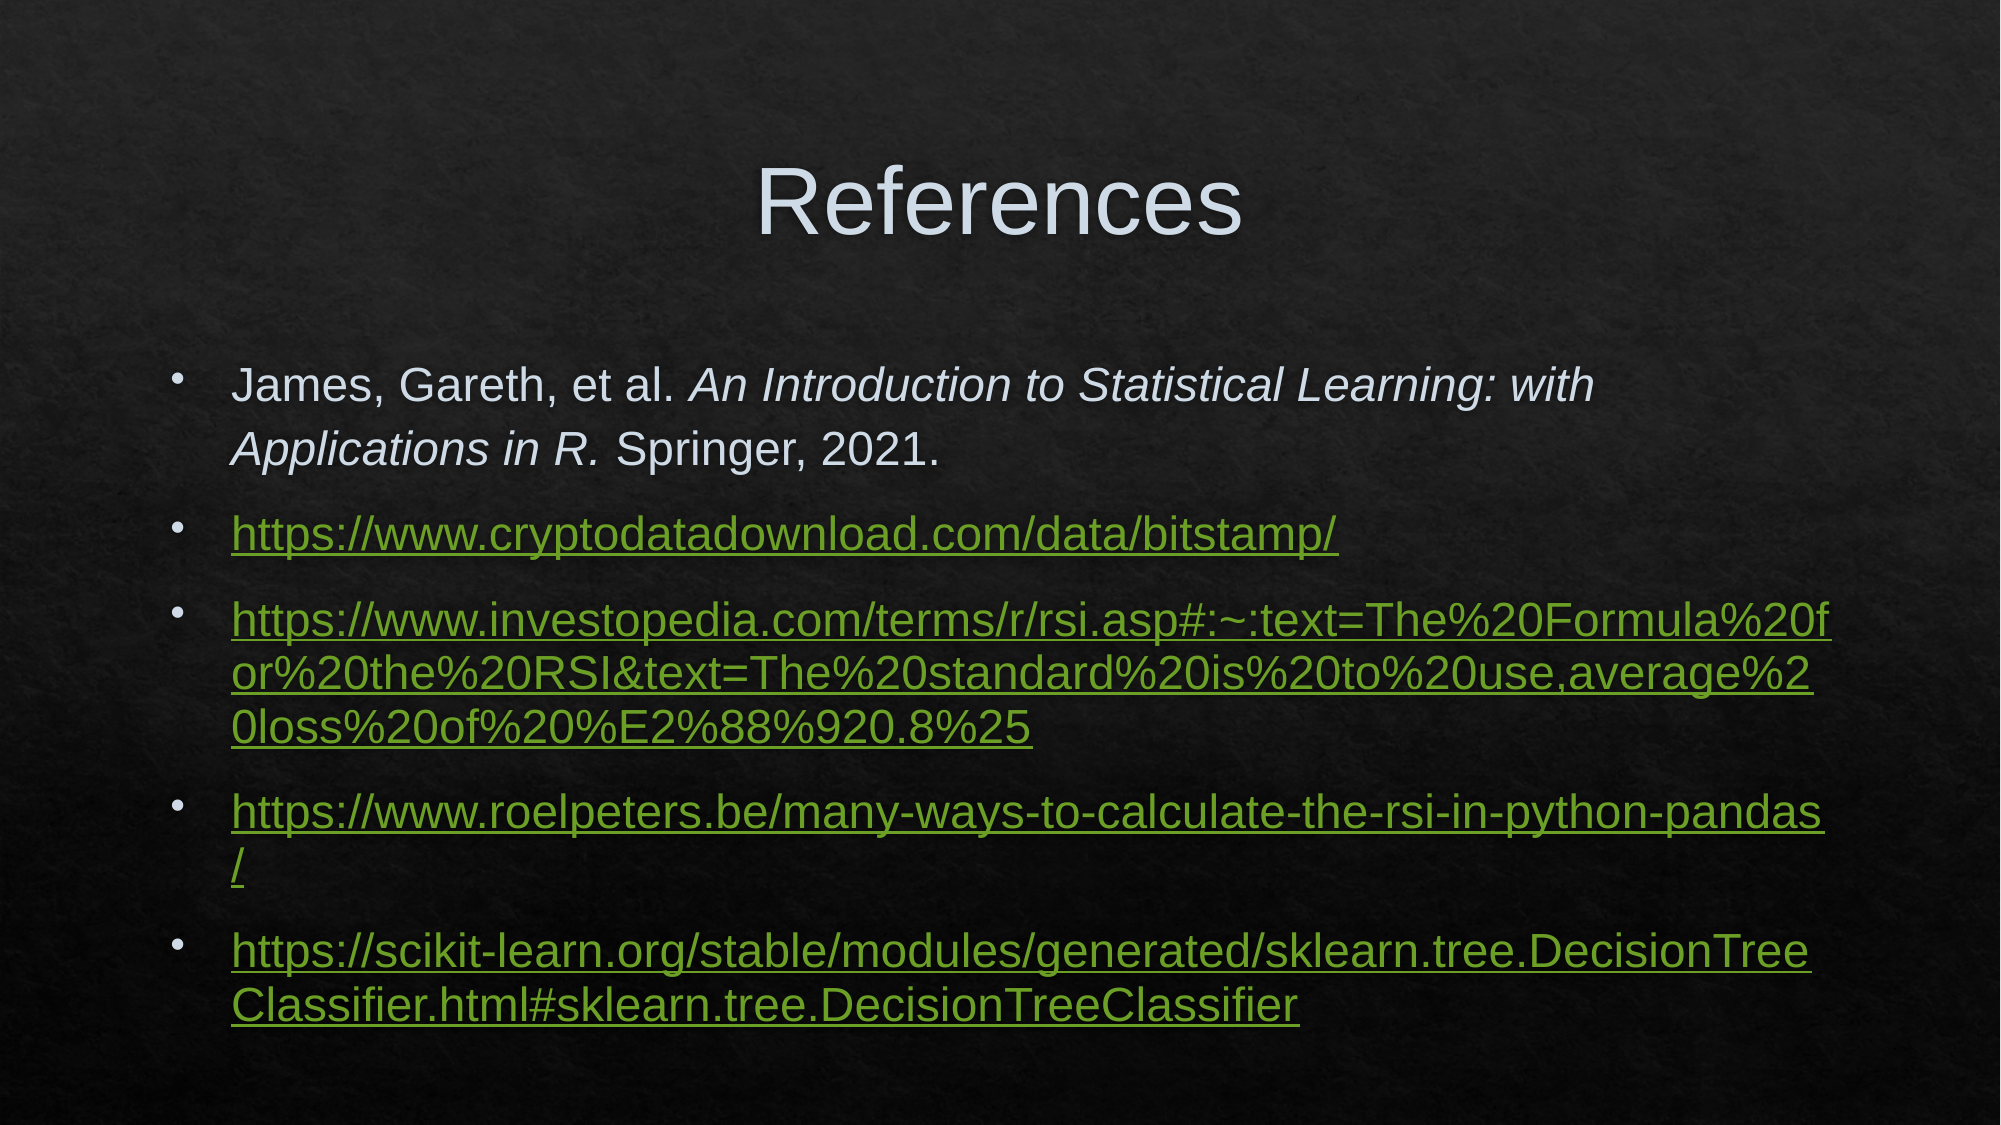

# References
James, Gareth, et al. An Introduction to Statistical Learning: with Applications in R. Springer, 2021.
https://www.cryptodatadownload.com/data/bitstamp/
https://www.investopedia.com/terms/r/rsi.asp#:~:text=The%20Formula%20for%20the%20RSI&text=The%20standard%20is%20to%20use,average%20loss%20of%20%E2%88%920.8%25
https://www.roelpeters.be/many-ways-to-calculate-the-rsi-in-python-pandas/
https://scikit-learn.org/stable/modules/generated/sklearn.tree.DecisionTreeClassifier.html#sklearn.tree.DecisionTreeClassifier